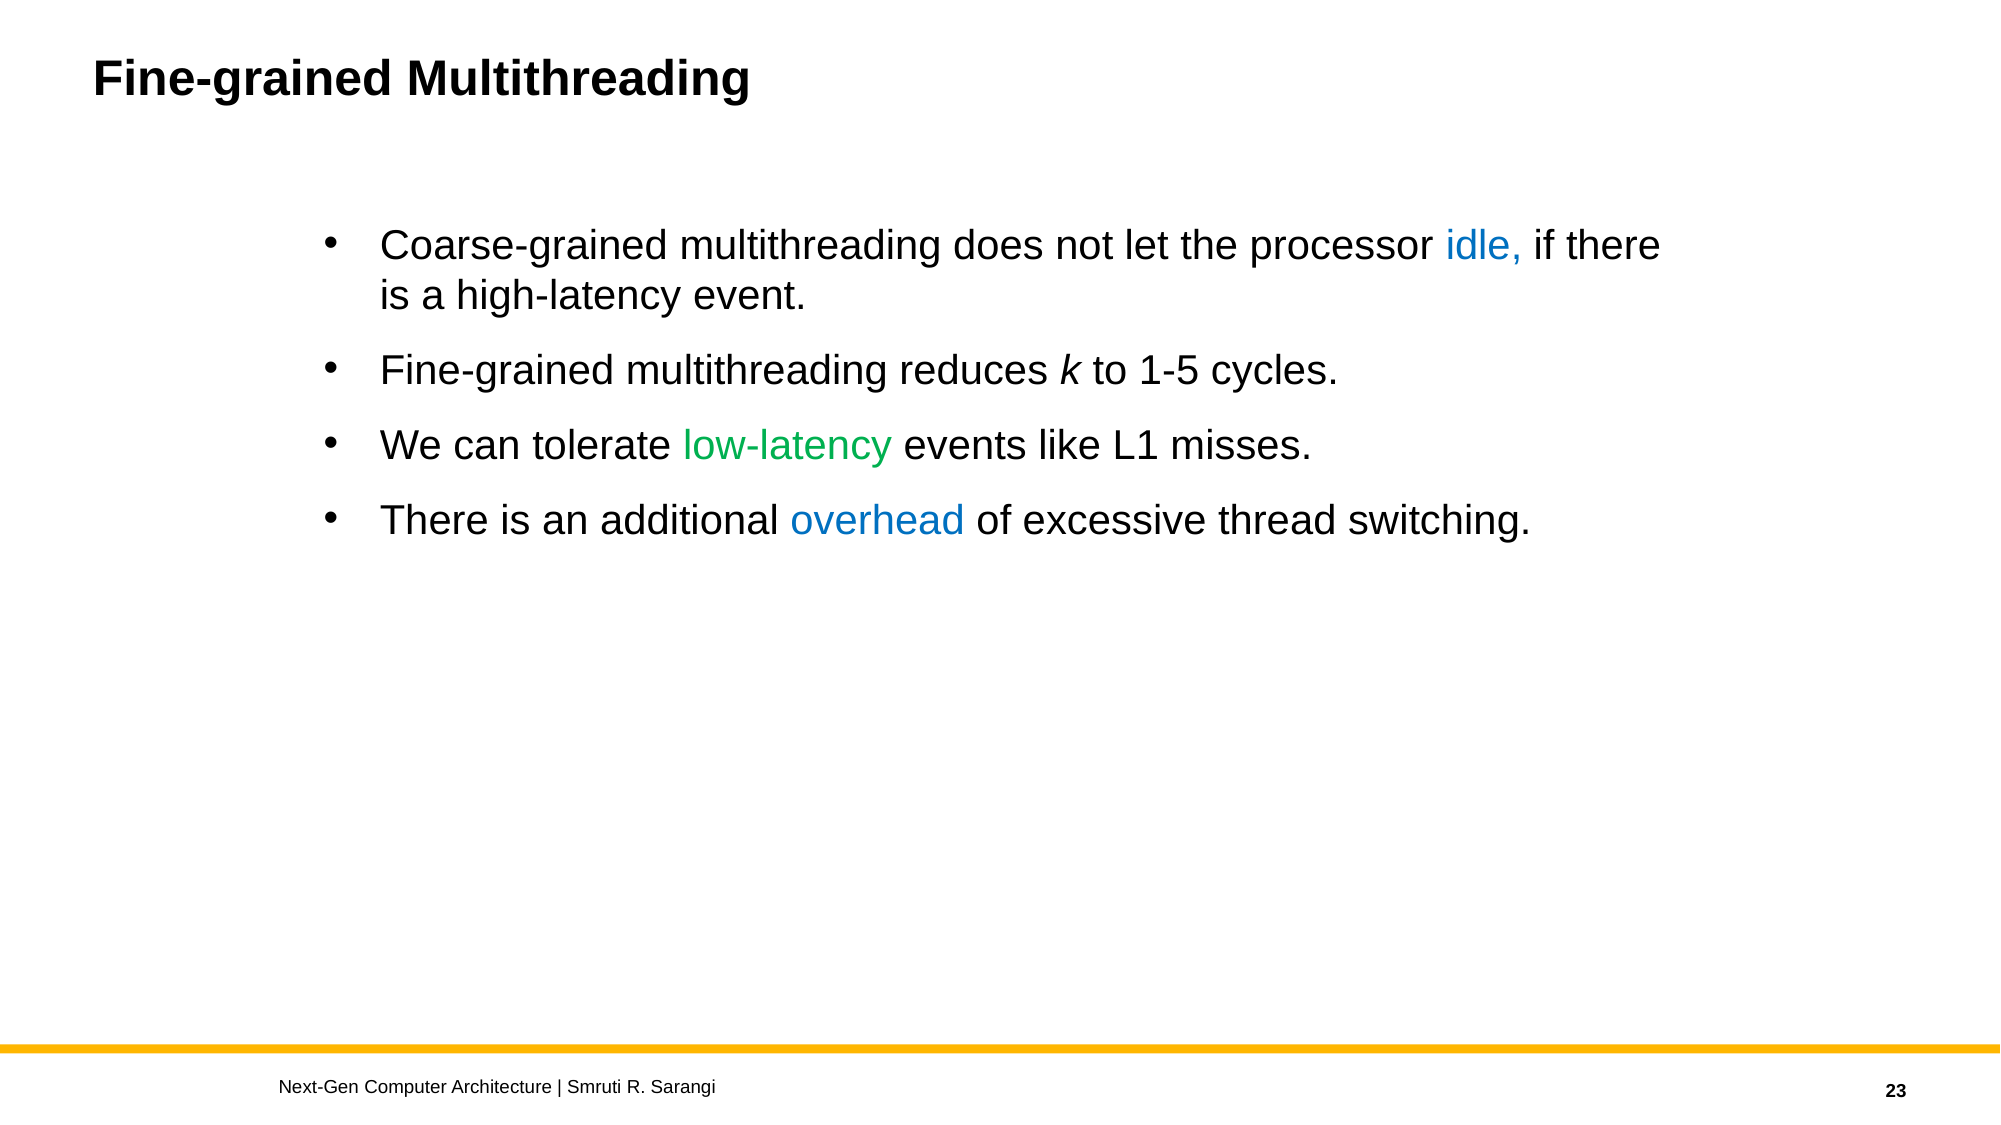

# Fine-grained Multithreading
Coarse-grained multithreading does not let the processor idle, if there is a high-latency event.
Fine-grained multithreading reduces k to 1-5 cycles.
We can tolerate low-latency events like L1 misses.
There is an additional overhead of excessive thread switching.

Next-Gen Computer Architecture | Smruti R. Sarangi
23